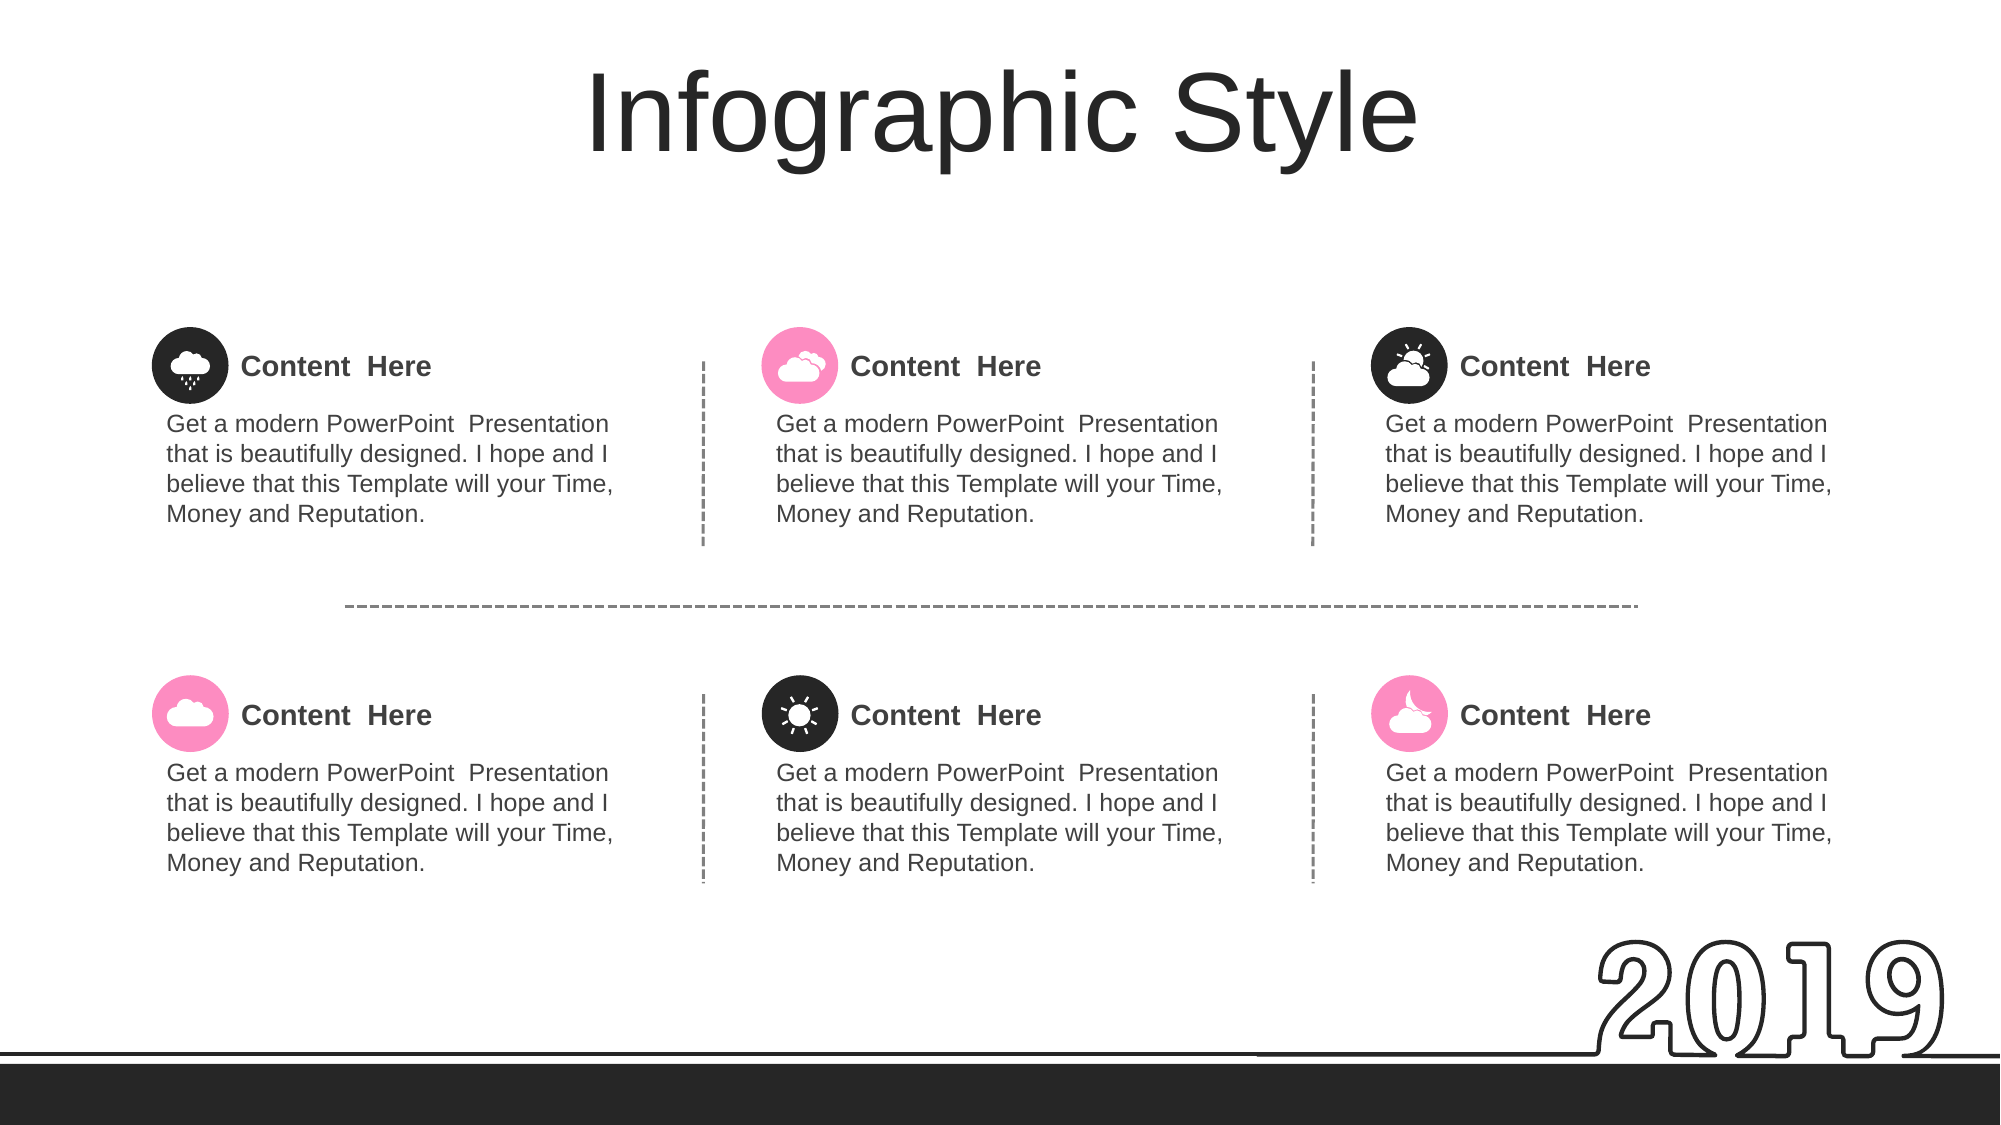

Infographic Style

Content  Here
Content  Here
Content  Here

Get a modern PowerPoint  Presentation that is beautifully designed. I hope and I believe that this Template will your Time, Money and Reputation.
Get a modern PowerPoint  Presentation that is beautifully designed. I hope and I believe that this Template will your Time, Money and Reputation.
Get a modern PowerPoint  Presentation that is beautifully designed. I hope and I believe that this Template will your Time, Money and Reputation.

Content  Here
Content  Here
Content  Here

Get a modern PowerPoint  Presentation that is beautifully designed. I hope and I believe that this Template will your Time, Money and Reputation.
Get a modern PowerPoint  Presentation that is beautifully designed. I hope and I believe that this Template will your Time, Money and Reputation.
Get a modern PowerPoint  Presentation that is beautifully designed. I hope and I believe that this Template will your Time, Money and Reputation.